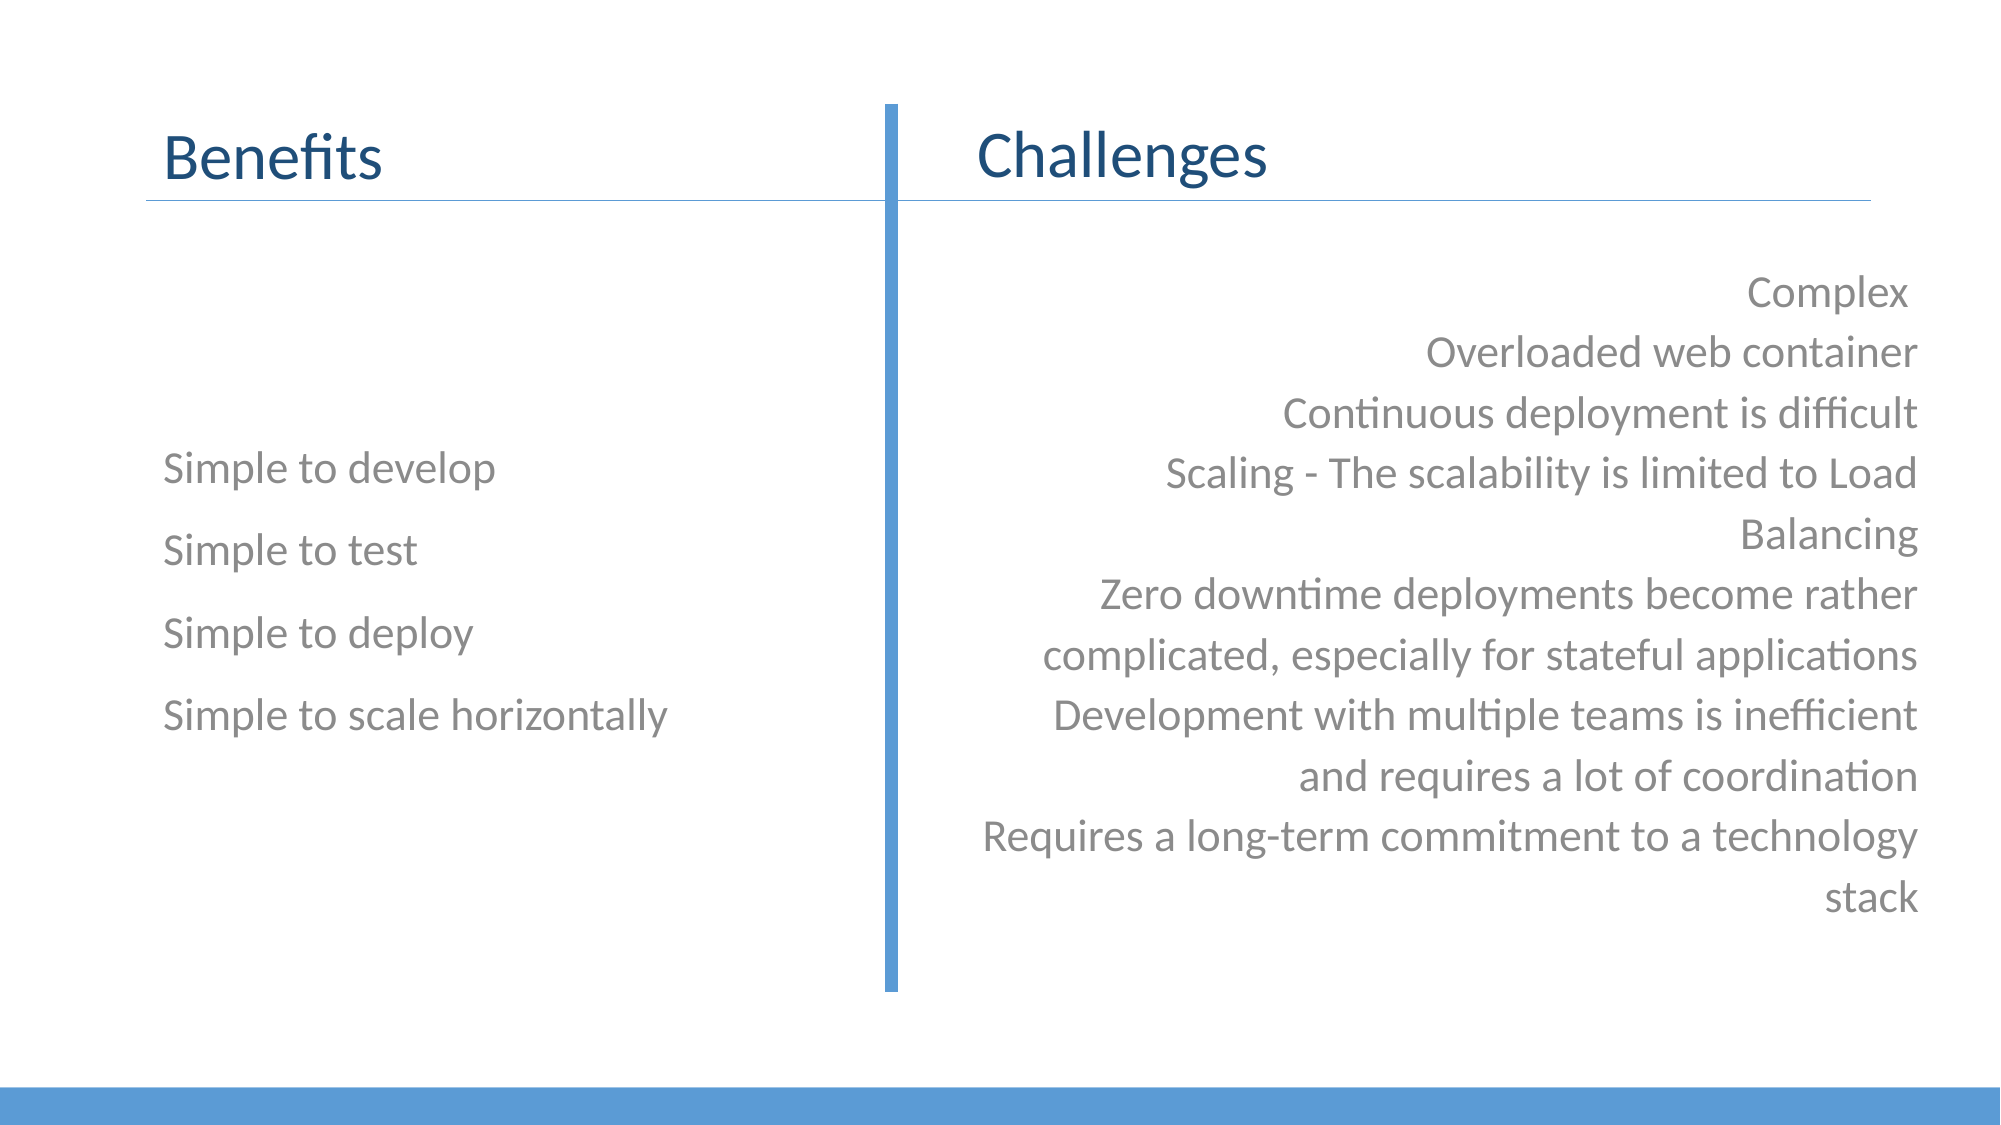

Challenges
# Benefits
Complex
Overloaded web container
Continuous deployment is difficult
Scaling - The scalability is limited to Load Balancing
Zero downtime deployments become rather complicated, especially for stateful applications
Development with multiple teams is inefficient and requires a lot of coordination
Requires a long-term commitment to a technology stack

Simple to develop
Simple to test
Simple to deploy
Simple to scale horizontally